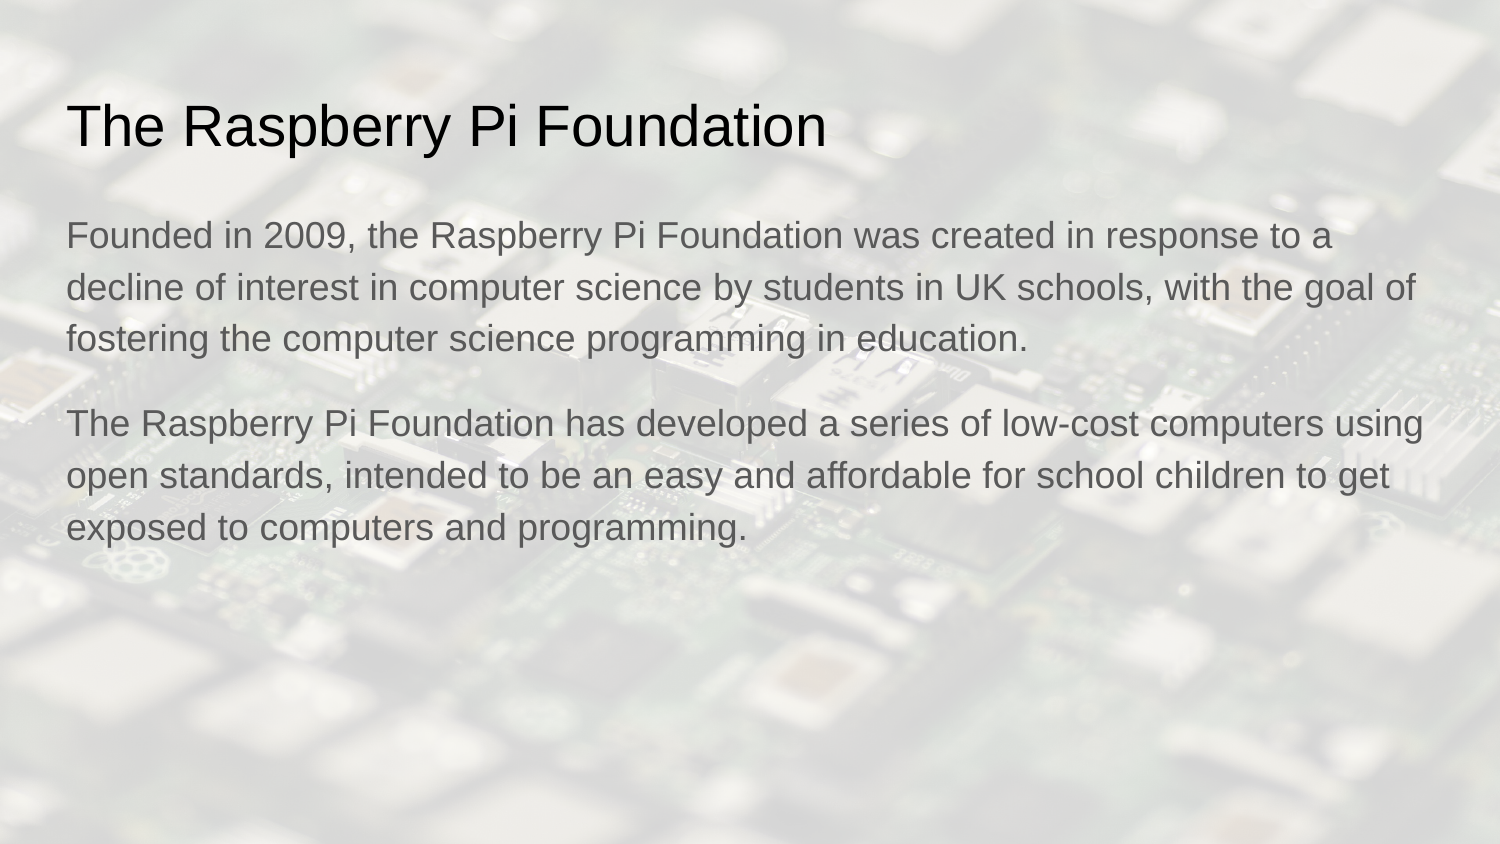

# The Raspberry Pi Foundation
Founded in 2009, the Raspberry Pi Foundation was created in response to a decline of interest in computer science by students in UK schools, with the goal of fostering the computer science programming in education.
The Raspberry Pi Foundation has developed a series of low-cost computers using open standards, intended to be an easy and affordable for school children to get exposed to computers and programming.